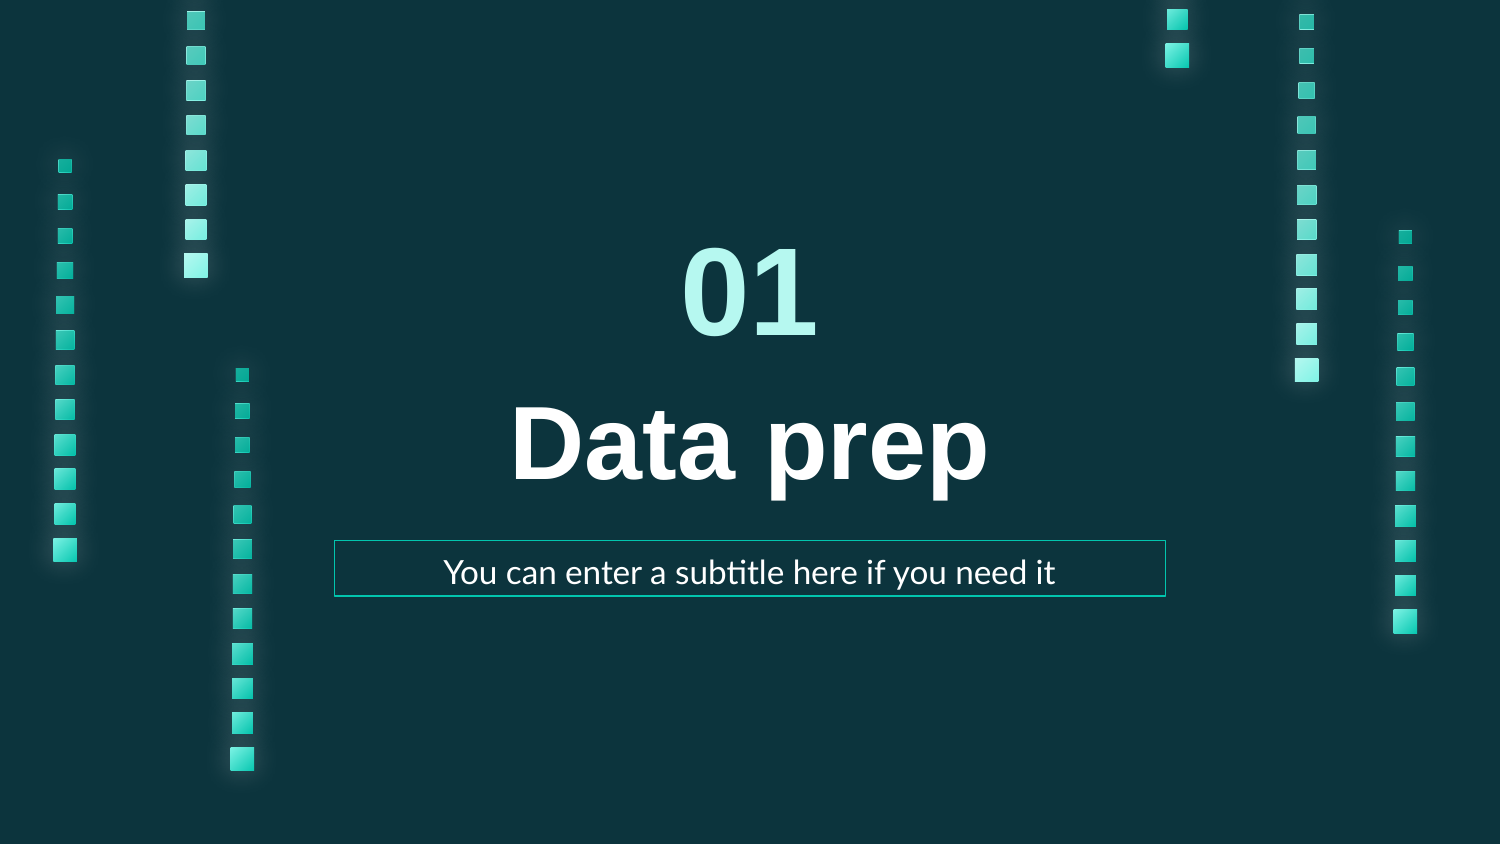

01

# Data prep
You can enter a subtitle here if you need it